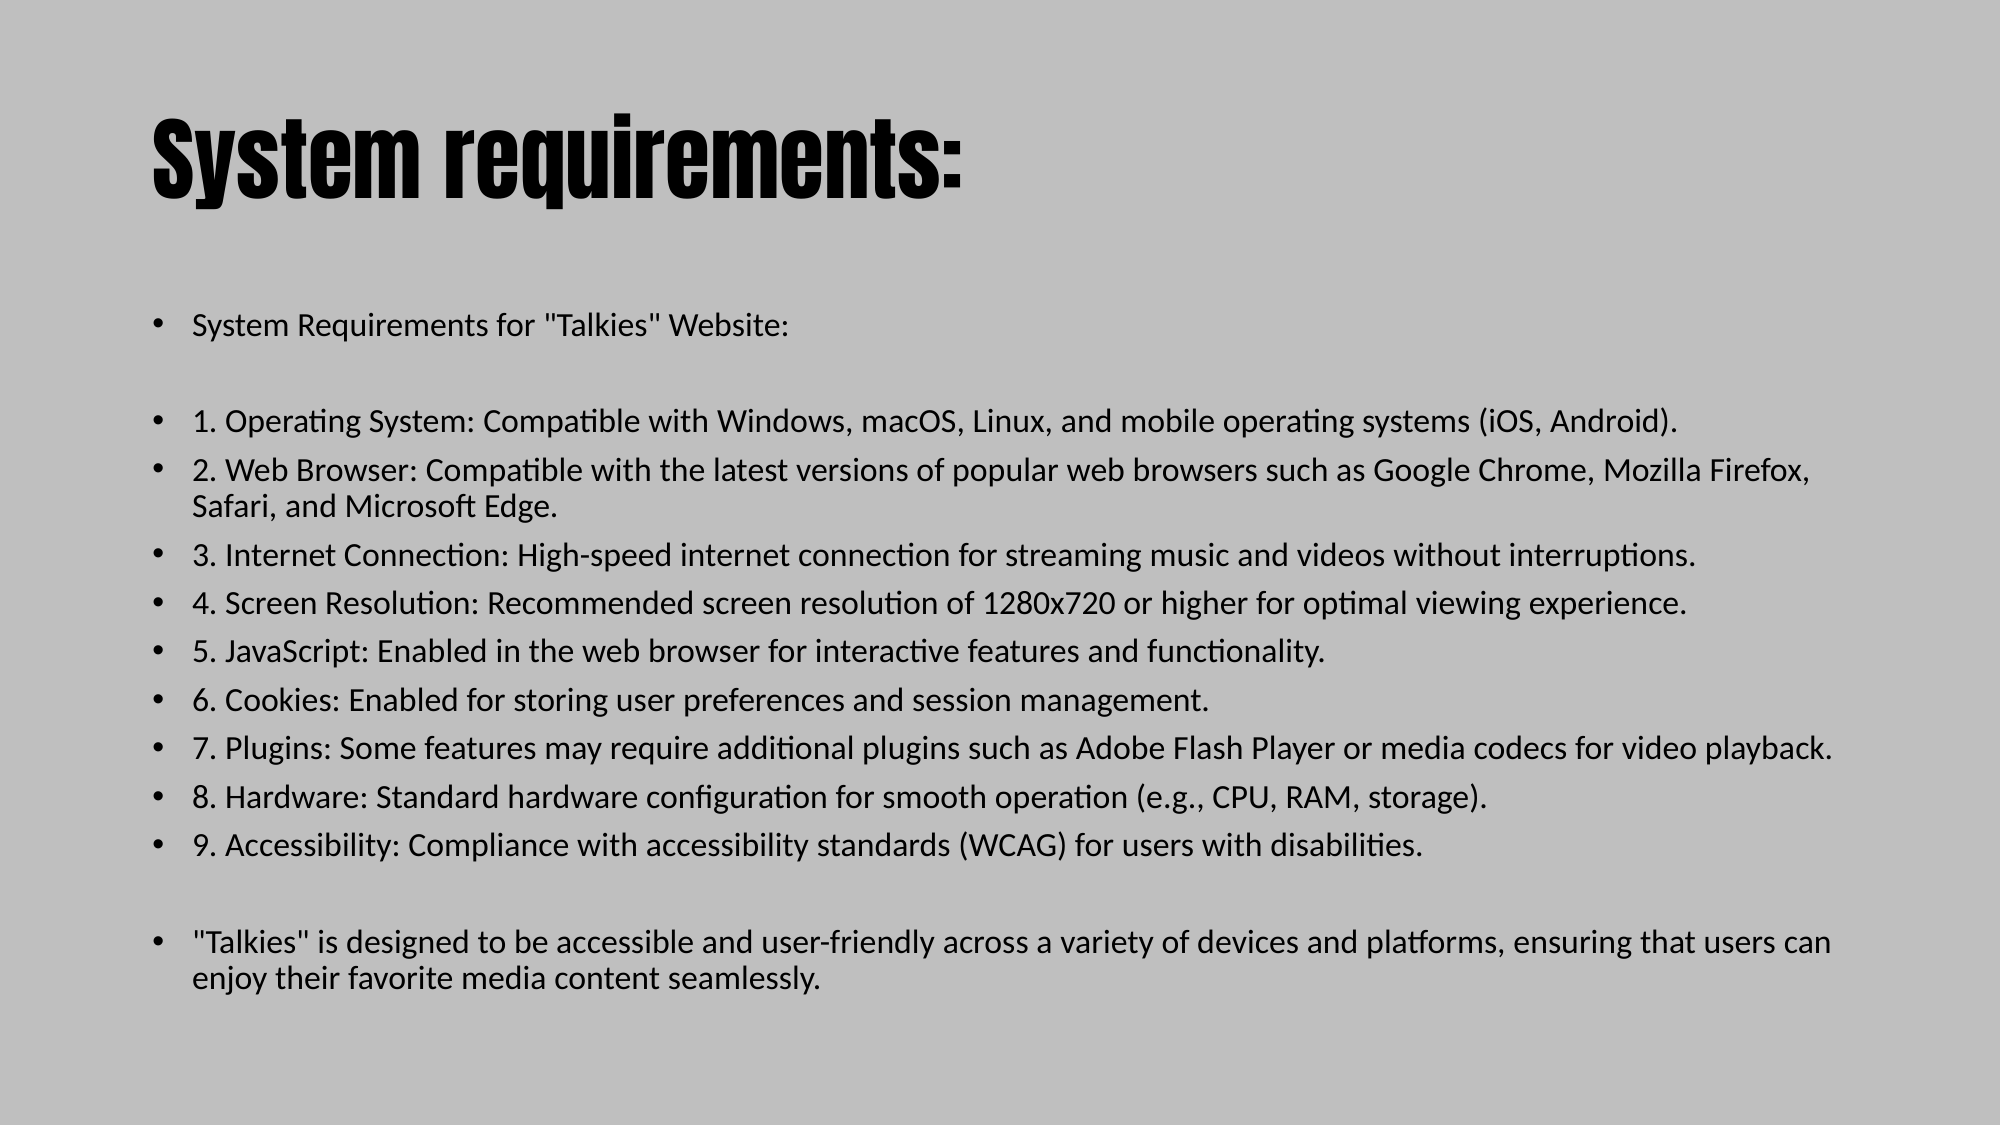

# System requirements:
System Requirements for "Talkies" Website:

1. Operating System: Compatible with Windows, macOS, Linux, and mobile operating systems (iOS, Android).
2. Web Browser: Compatible with the latest versions of popular web browsers such as Google Chrome, Mozilla Firefox, Safari, and Microsoft Edge.
3. Internet Connection: High-speed internet connection for streaming music and videos without interruptions.
4. Screen Resolution: Recommended screen resolution of 1280x720 or higher for optimal viewing experience.
5. JavaScript: Enabled in the web browser for interactive features and functionality.
6. Cookies: Enabled for storing user preferences and session management.
7. Plugins: Some features may require additional plugins such as Adobe Flash Player or media codecs for video playback.
8. Hardware: Standard hardware configuration for smooth operation (e.g., CPU, RAM, storage).
9. Accessibility: Compliance with accessibility standards (WCAG) for users with disabilities.

"Talkies" is designed to be accessible and user-friendly across a variety of devices and platforms, ensuring that users can enjoy their favorite media content seamlessly.